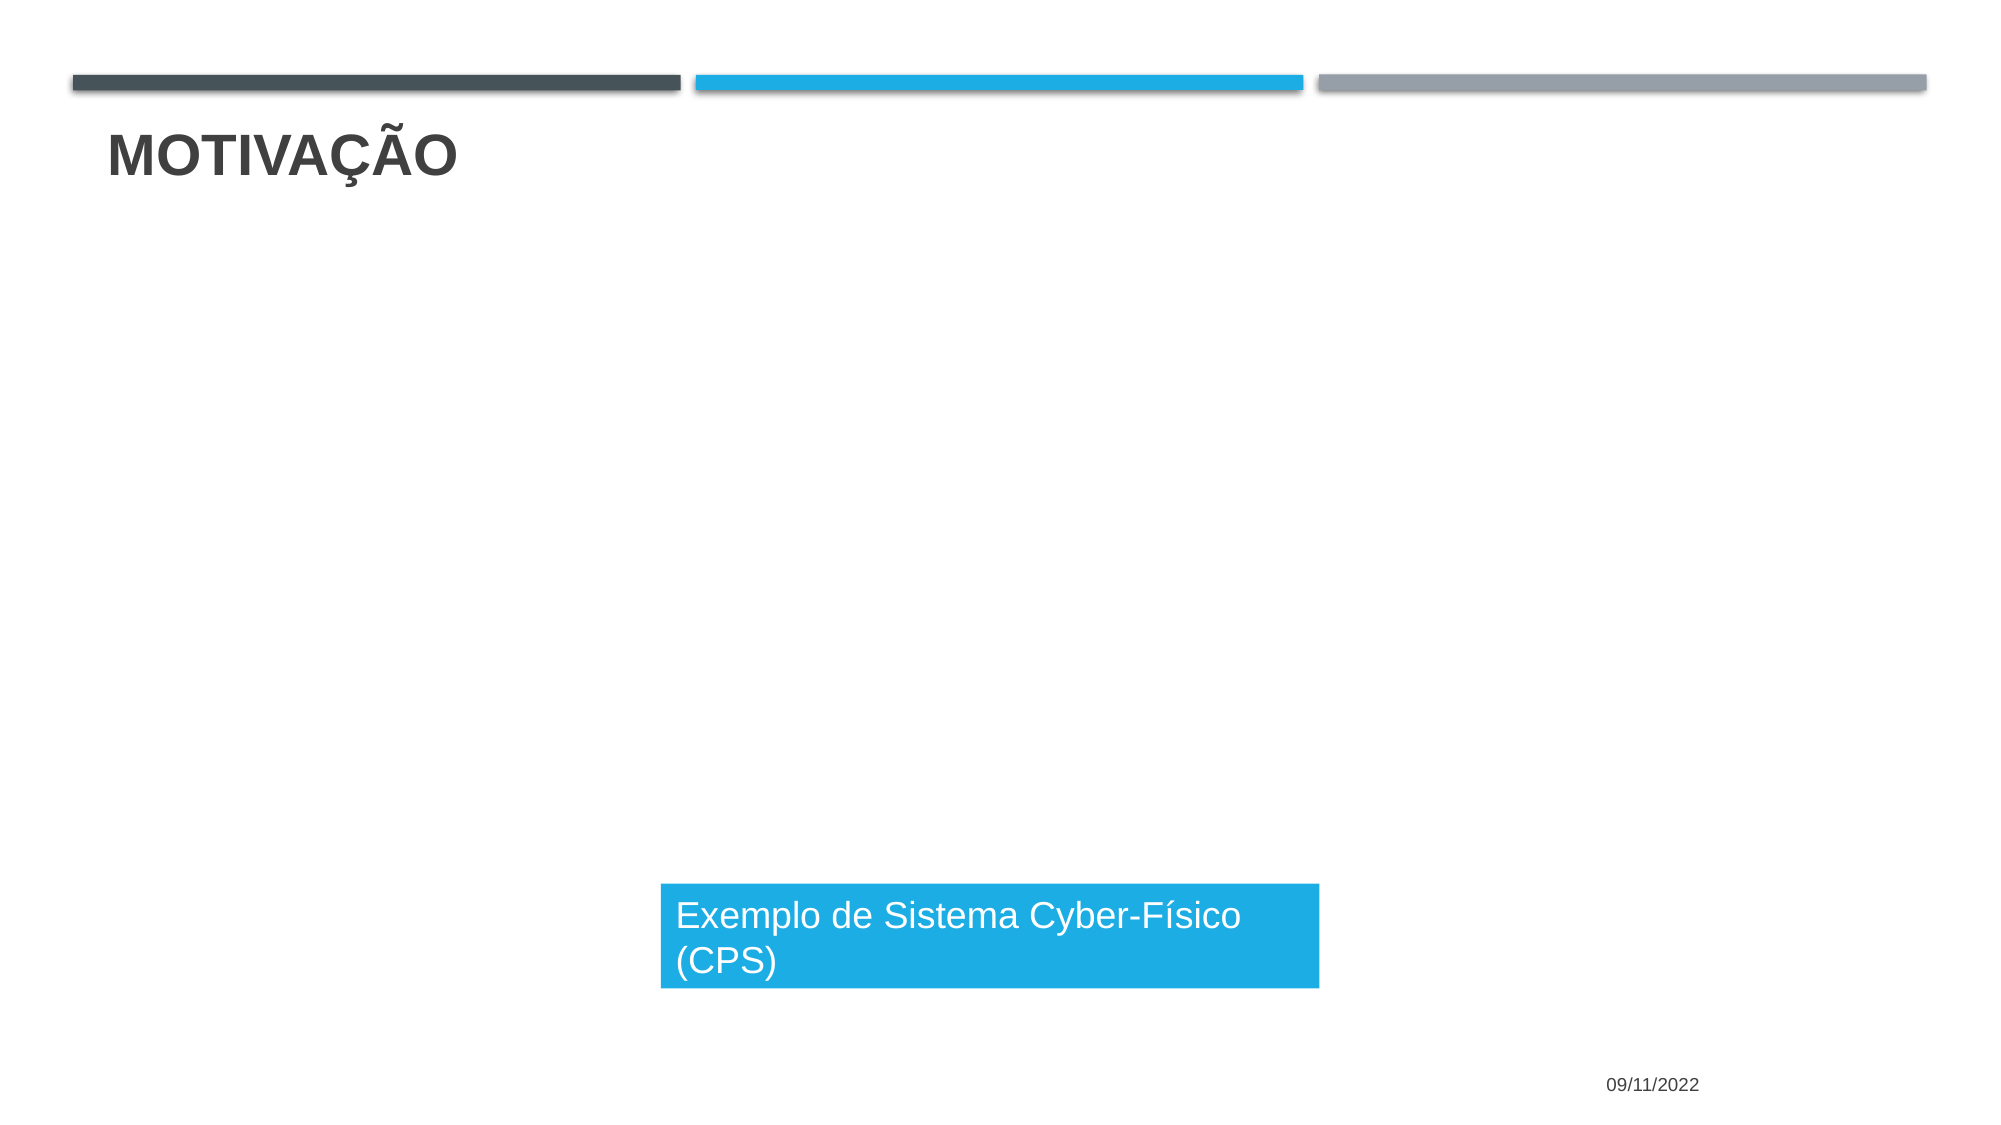

Motivação
Exemplo de Sistema Cyber-Físico (CPS)
09/11/2022